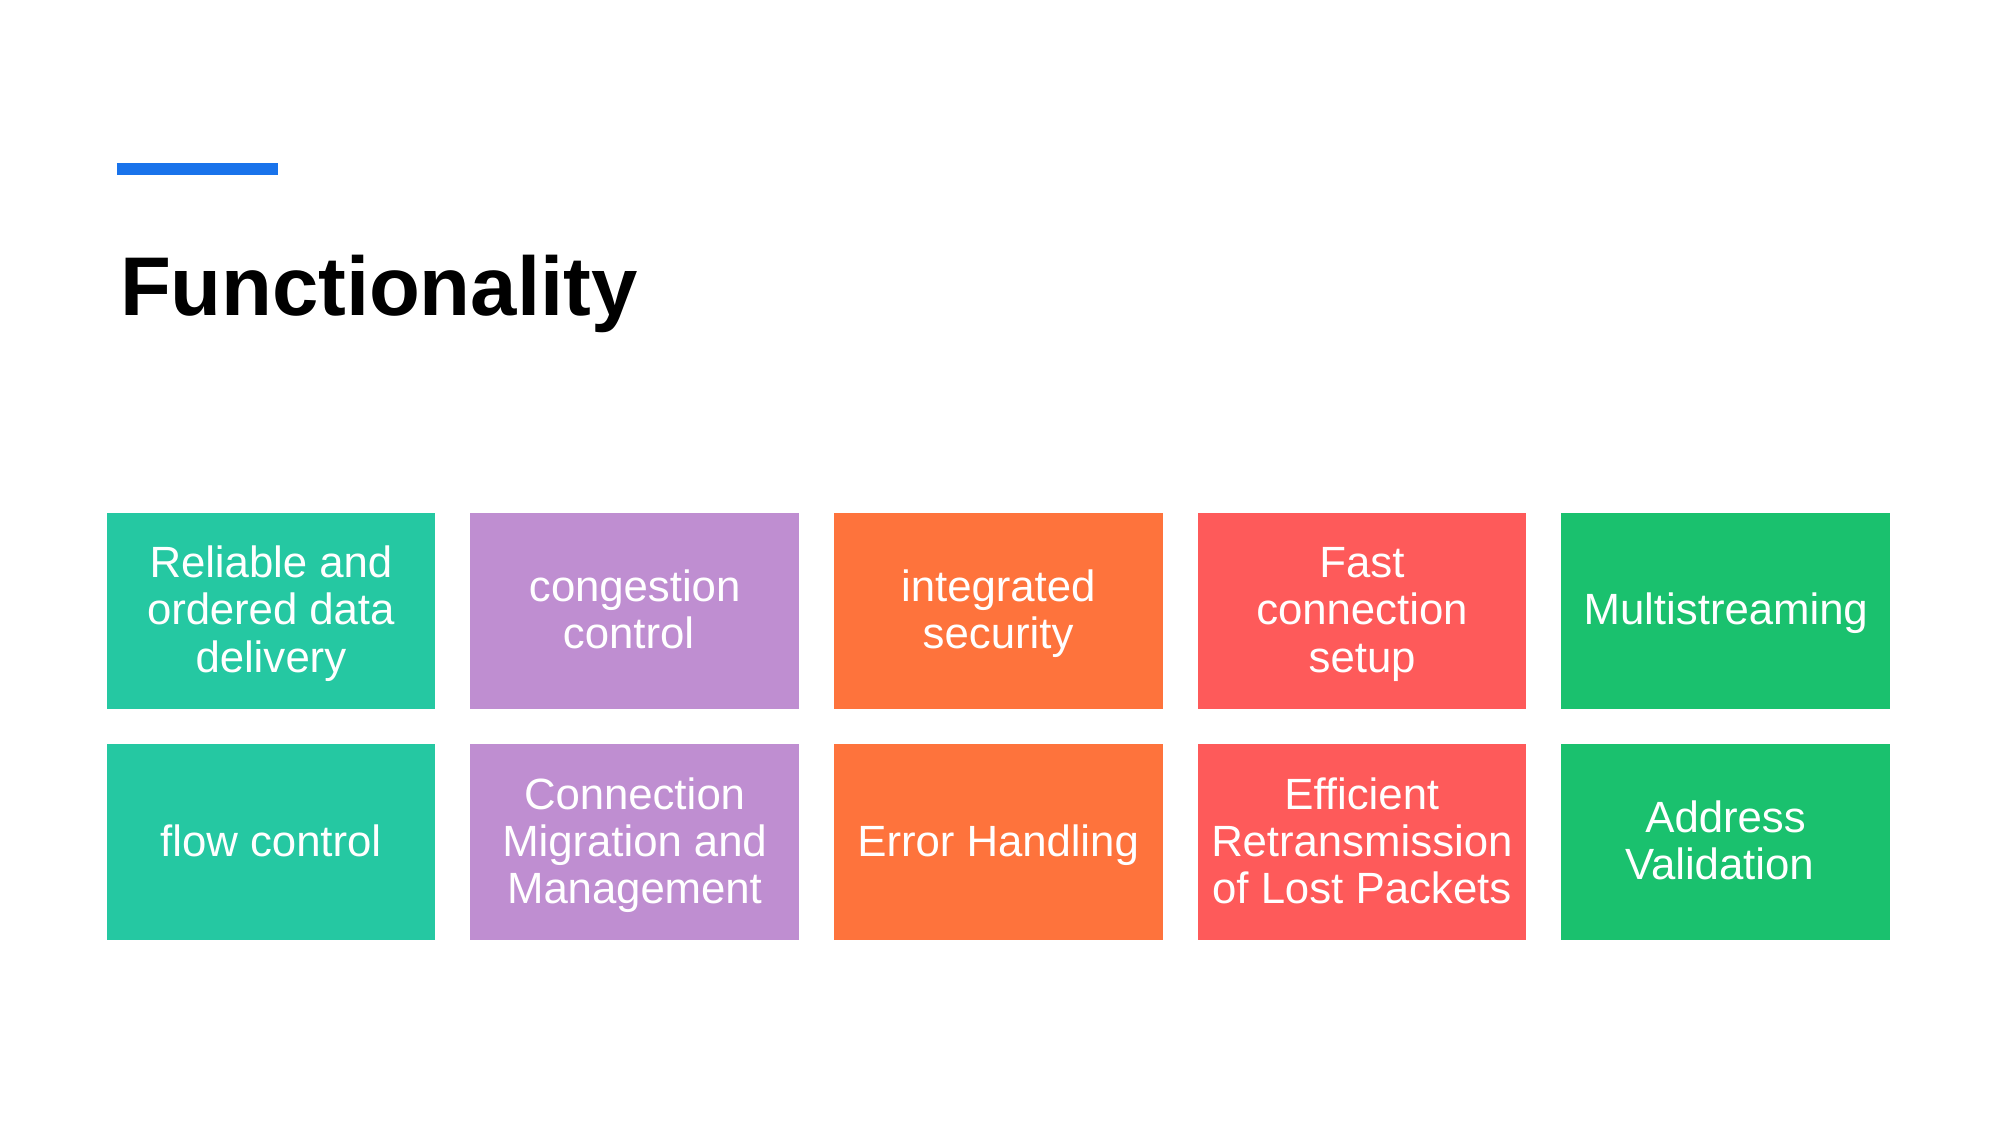

# Functionality
Reliable and ordered data delivery
congestion control
integrated security
Fast connection setup
Multistreaming
flow control
Connection Migration and Management
Error Handling
Efficient Retransmission of Lost Packets
Address Validation